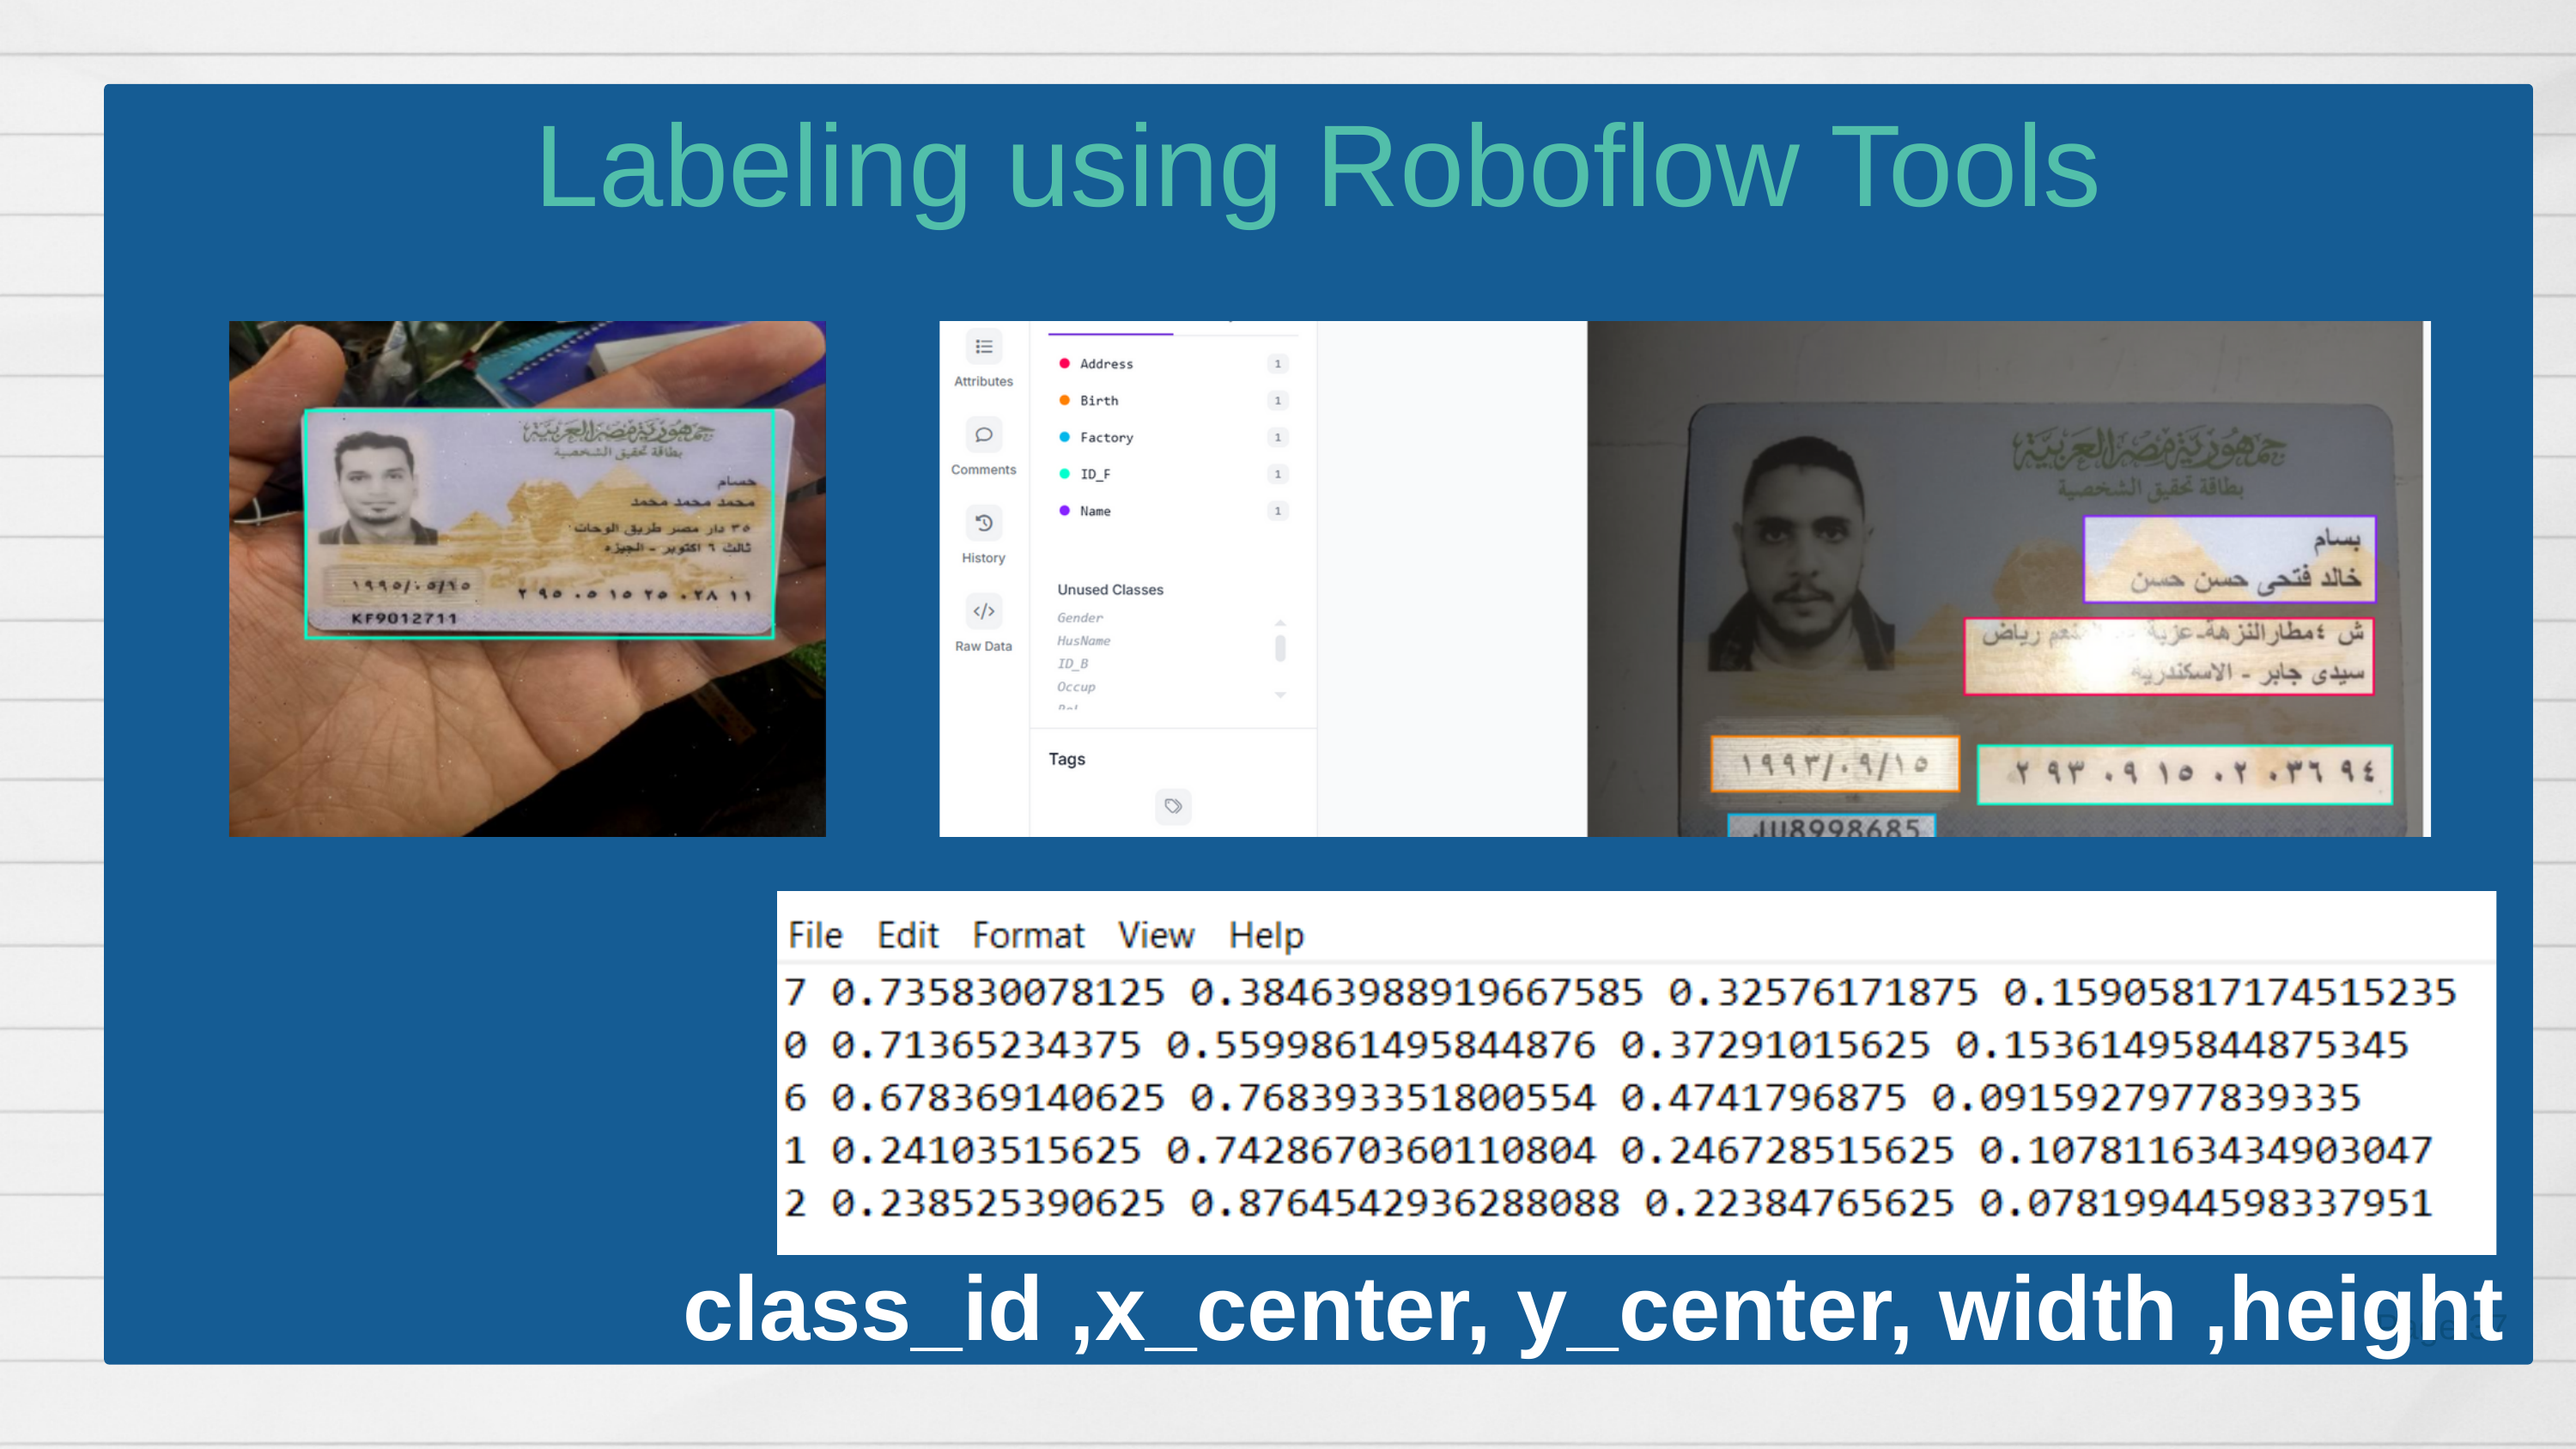

Labeling using Roboflow Tools

class_id ,x_center, y_center, width ,height

Page 37